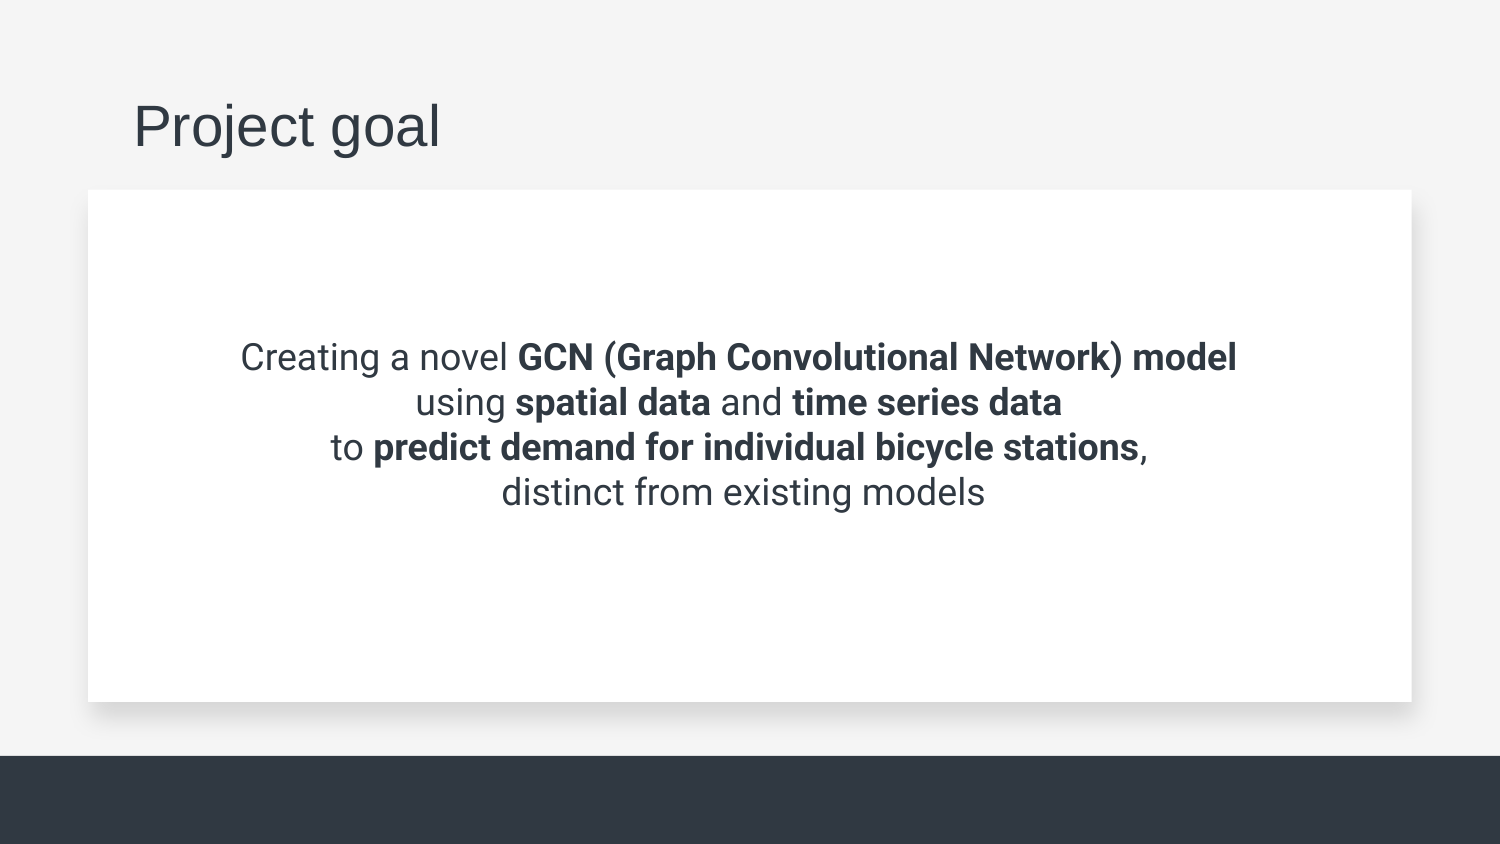

# Project goal

Creating a novel GCN (Graph Convolutional Network) model
using spatial data and time series data
to predict demand for individual bicycle stations,
distinct from existing models